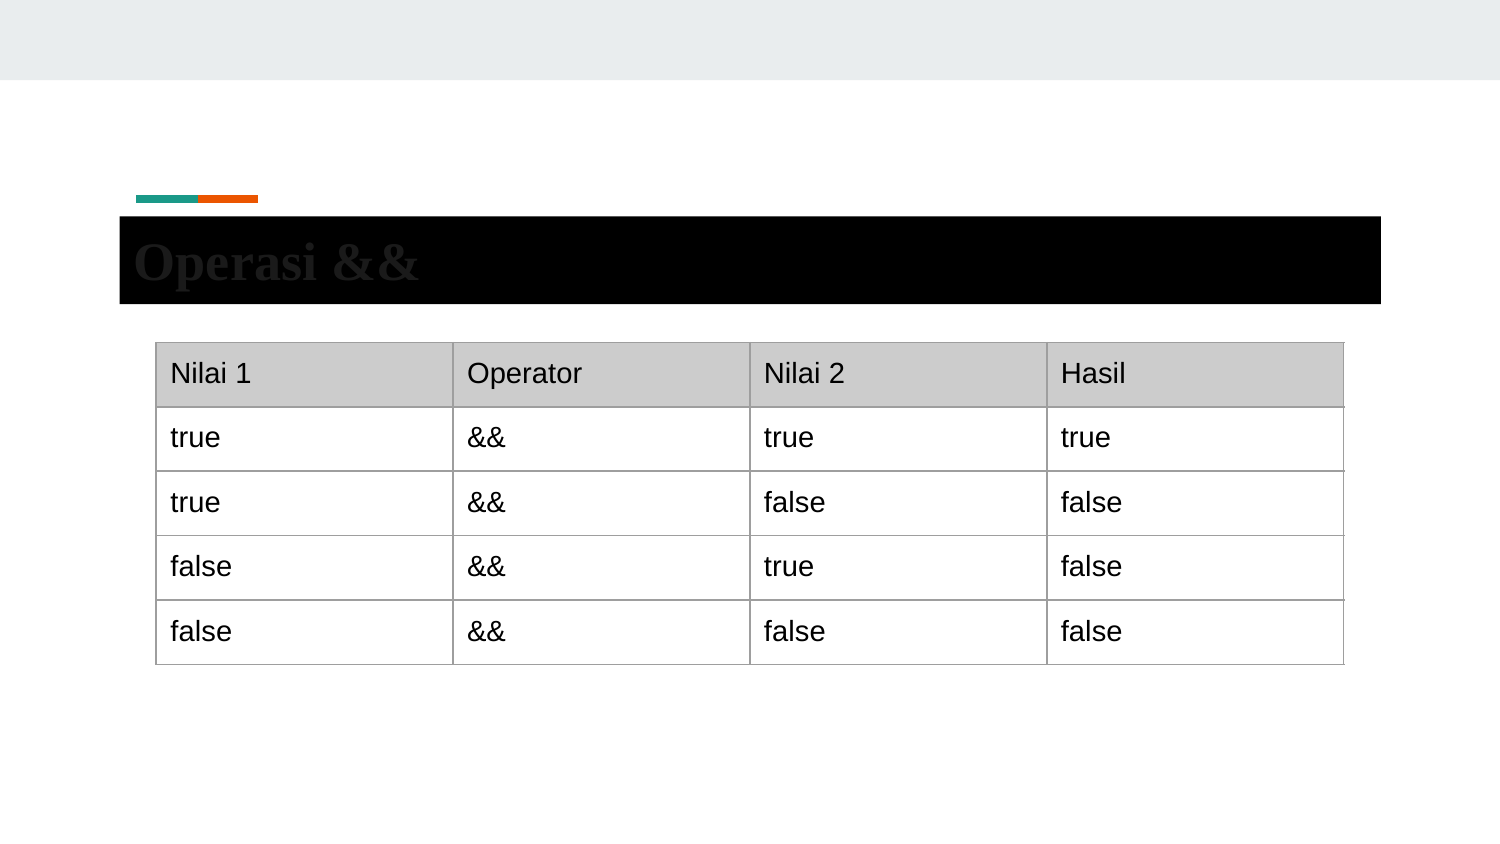

Operasi &&

Nilai 1

Operator

Nilai 2

Hasil

true

&&

true

true

true

&&

false

false

false

&&

true

false

false

&&

false

false